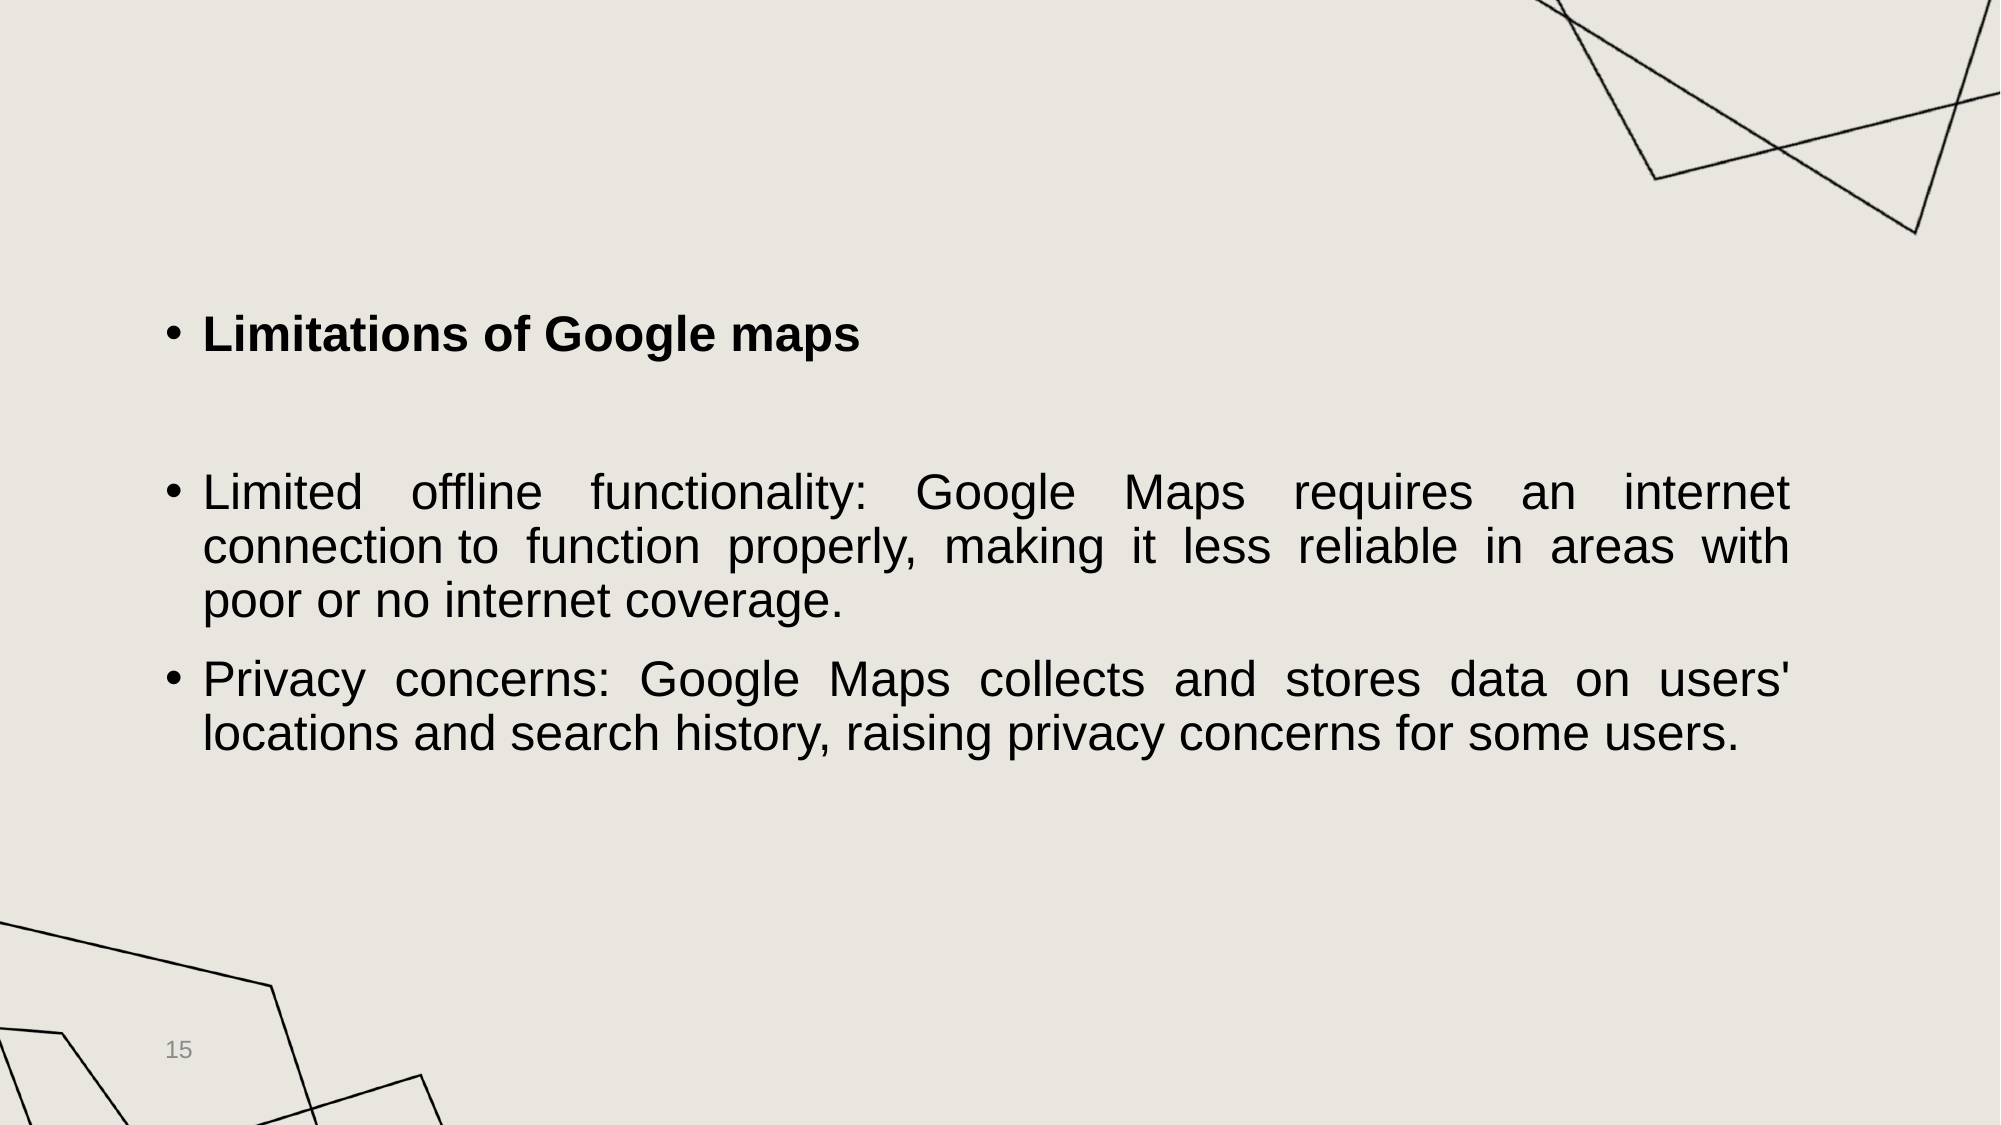

Limitations of Google maps

Limited offline functionality: Google Maps requires an internet connection to function properly, making it less reliable in areas with poor or no internet coverage.
Privacy concerns: Google Maps collects and stores data on users' locations and search history, raising privacy concerns for some users.
15